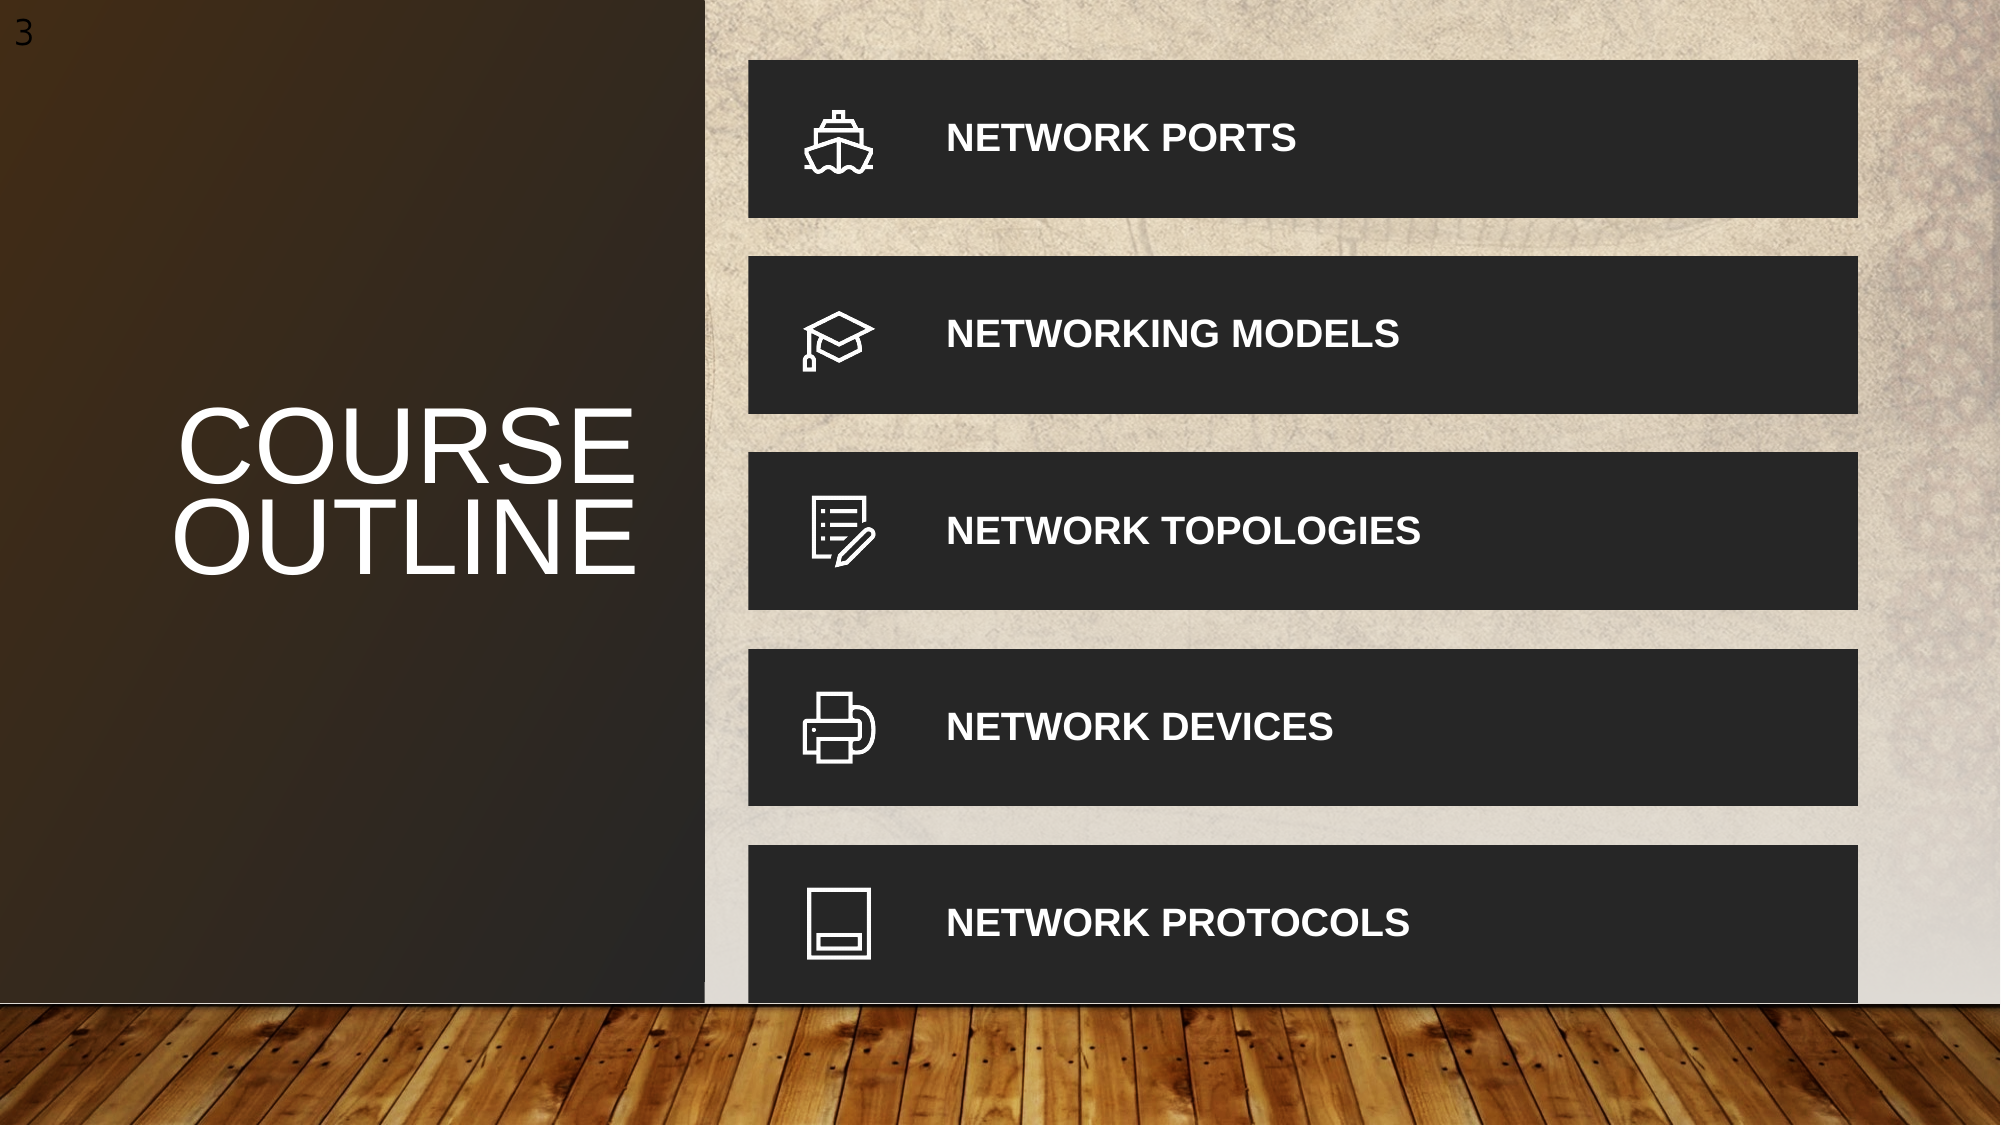

3
# COURSE OUTLINE

NETWORK PORTS

NETWORKING MODELS

NETWORK TOPOLOGIES

NETWORK DEVICES

NETWORK PROTOCOLS